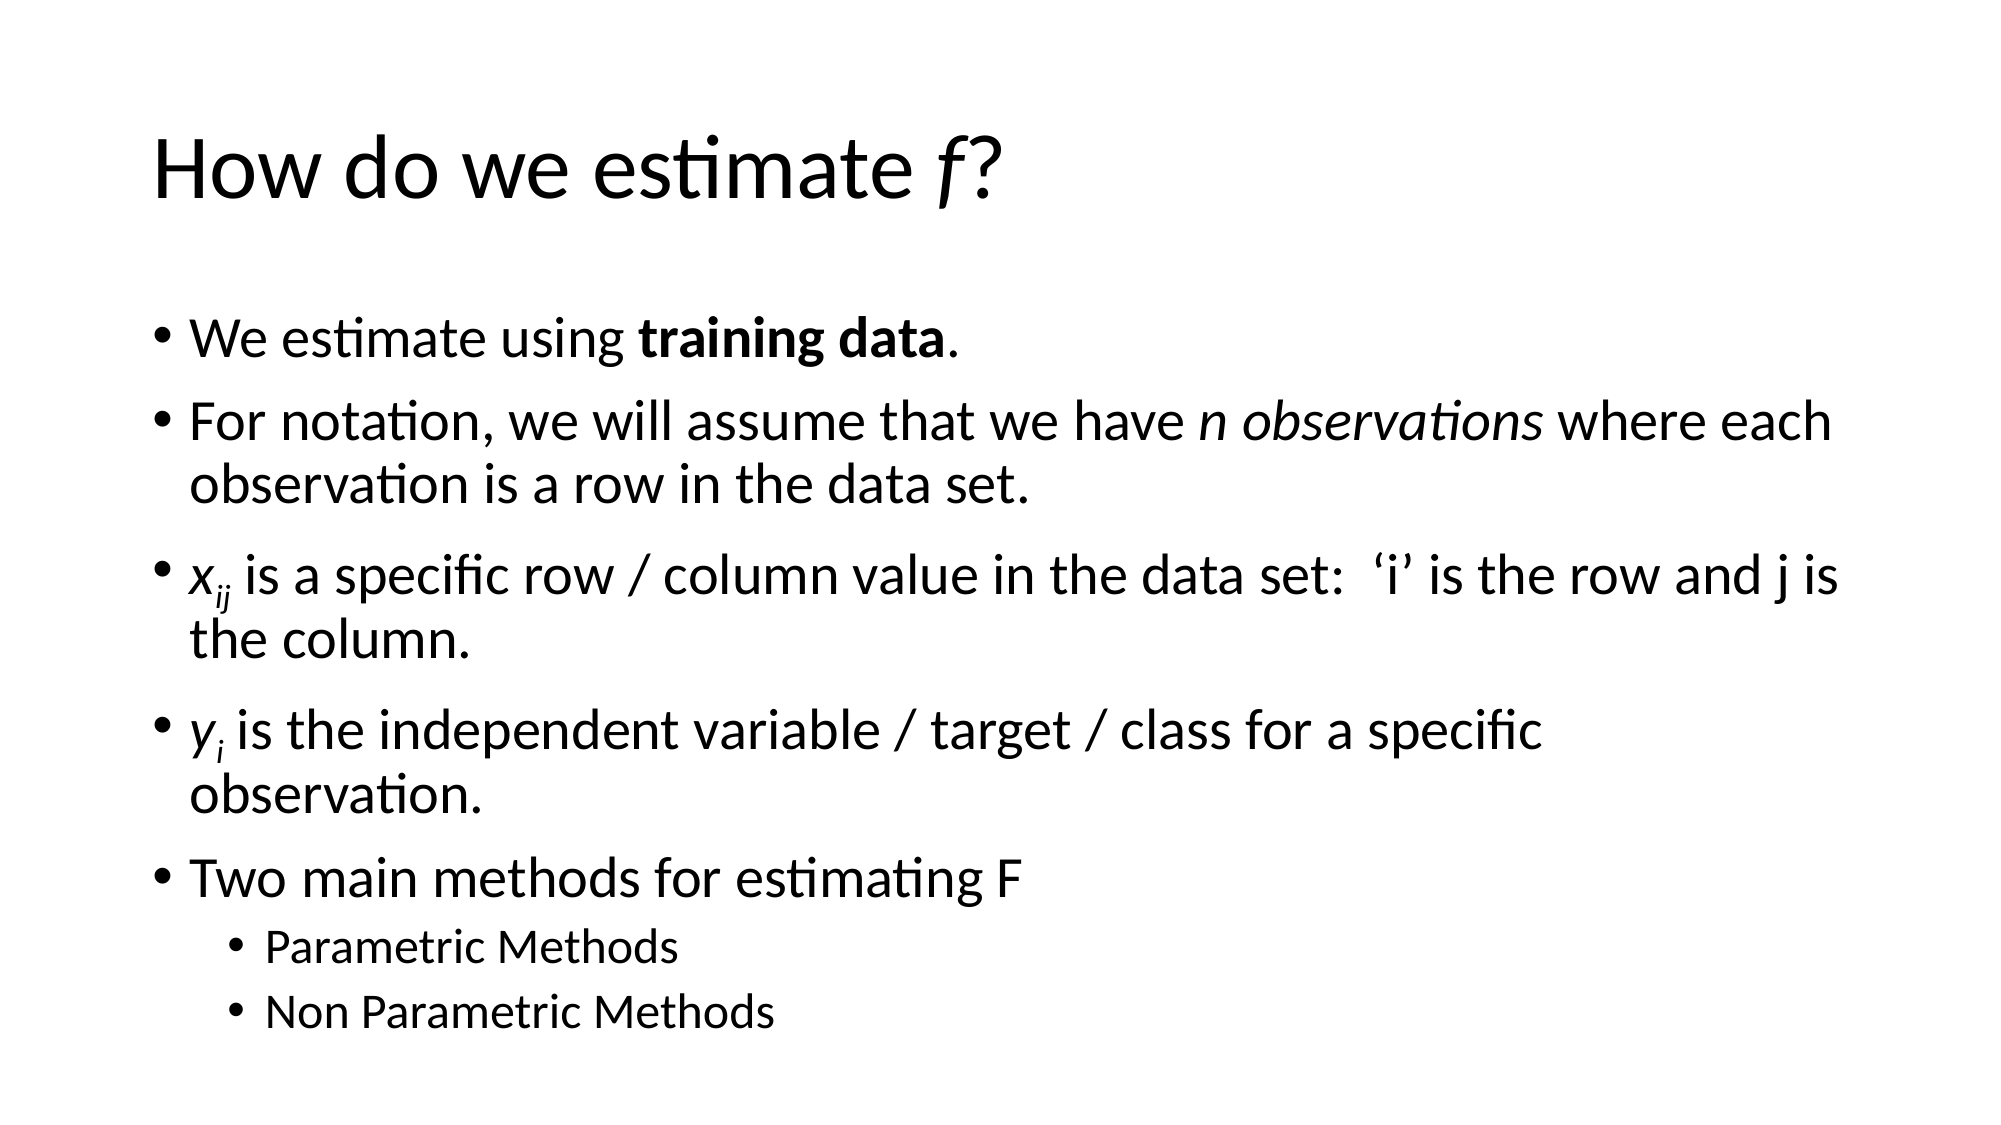

# How do we estimate f?
We estimate using training data.
For notation, we will assume that we have n observations where each observation is a row in the data set.
xij is a specific row / column value in the data set:  ‘i’ is the row and j is the column.
yi is the independent variable / target / class for a specific observation.
Two main methods for estimating F
Parametric Methods
Non Parametric Methods